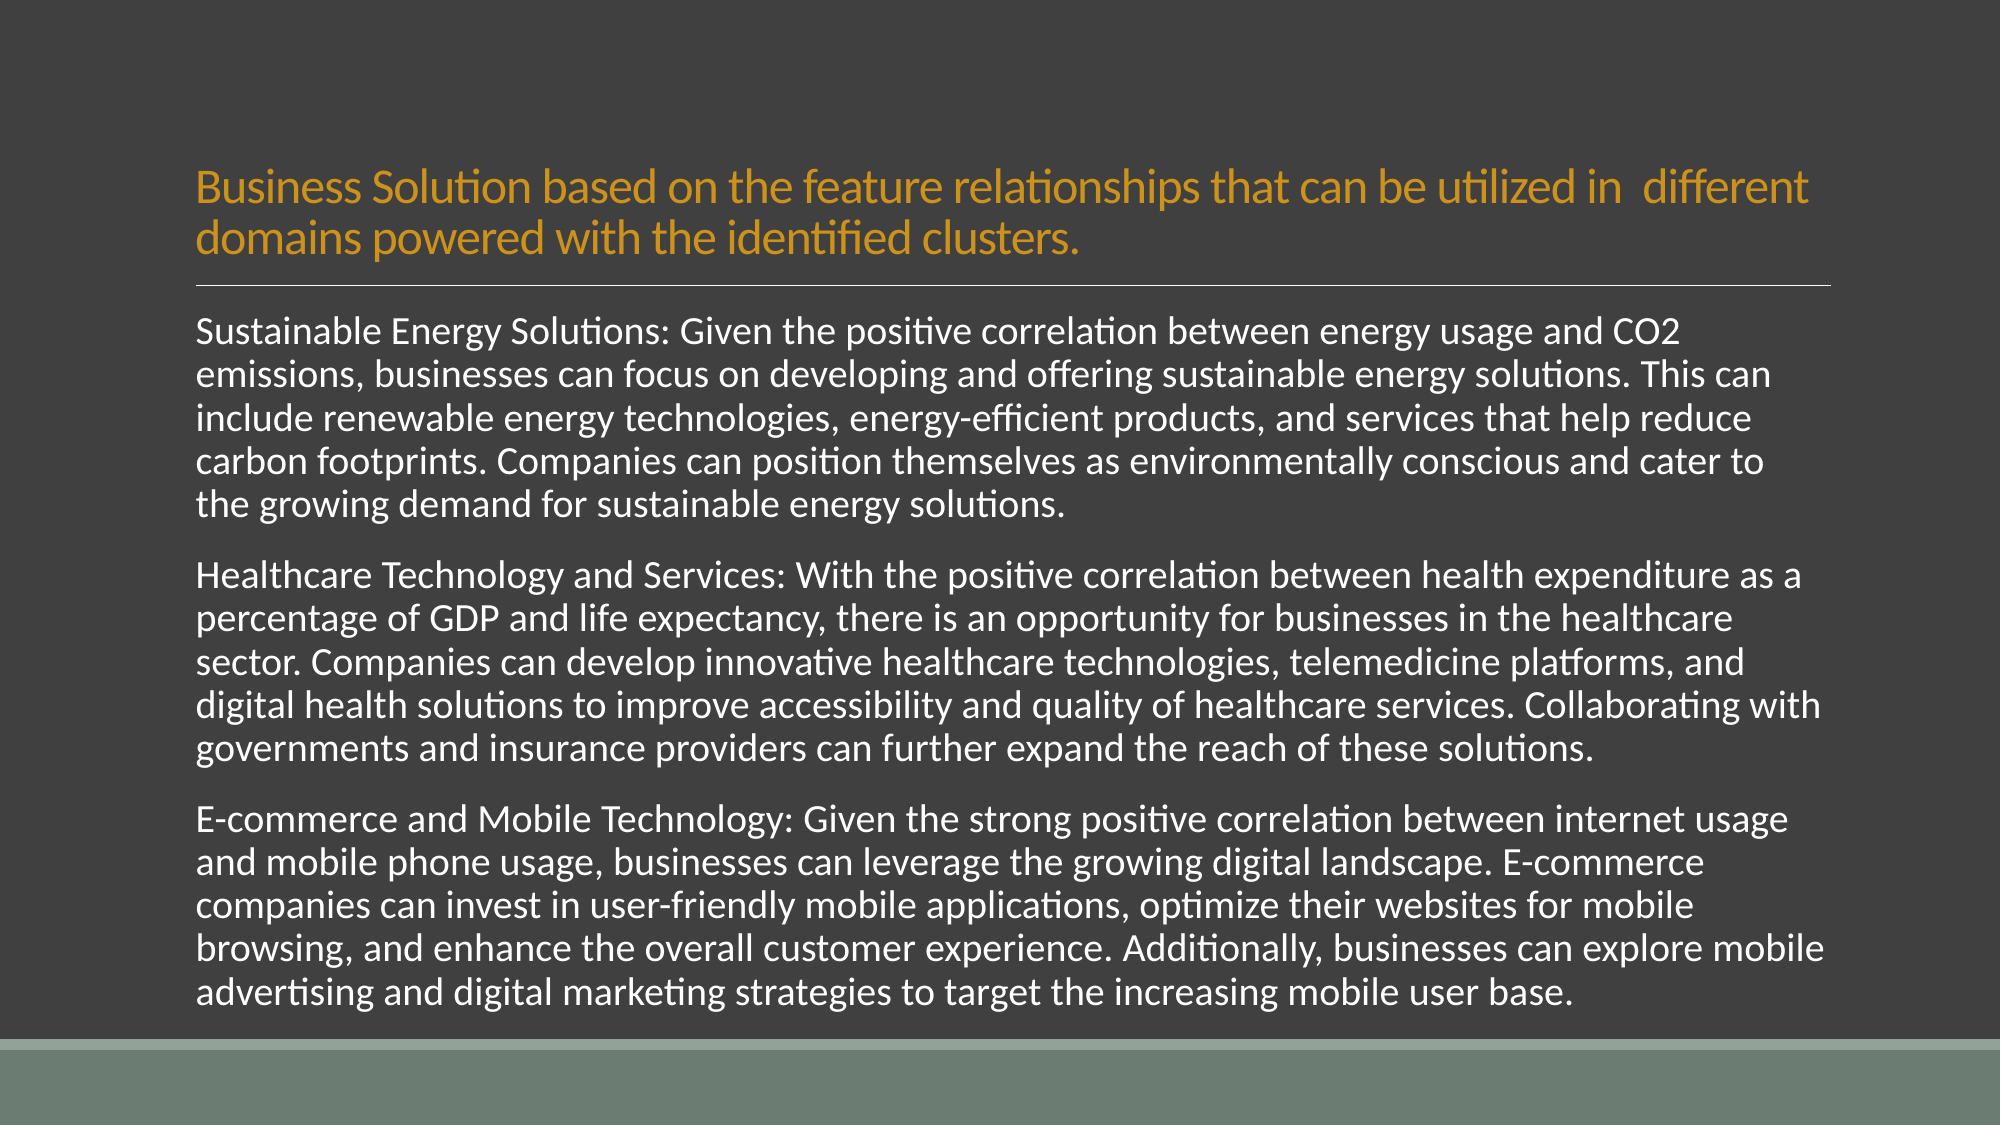

# Business Solution based on the feature relationships that can be utilized in  different domains powered with the identified clusters.
Sustainable Energy Solutions: Given the positive correlation between energy usage and CO2 emissions, businesses can focus on developing and offering sustainable energy solutions. This can include renewable energy technologies, energy-efficient products, and services that help reduce carbon footprints. Companies can position themselves as environmentally conscious and cater to the growing demand for sustainable energy solutions.
Healthcare Technology and Services: With the positive correlation between health expenditure as a percentage of GDP and life expectancy, there is an opportunity for businesses in the healthcare sector. Companies can develop innovative healthcare technologies, telemedicine platforms, and digital health solutions to improve accessibility and quality of healthcare services. Collaborating with governments and insurance providers can further expand the reach of these solutions.
E-commerce and Mobile Technology: Given the strong positive correlation between internet usage and mobile phone usage, businesses can leverage the growing digital landscape. E-commerce companies can invest in user-friendly mobile applications, optimize their websites for mobile browsing, and enhance the overall customer experience. Additionally, businesses can explore mobile advertising and digital marketing strategies to target the increasing mobile user base.